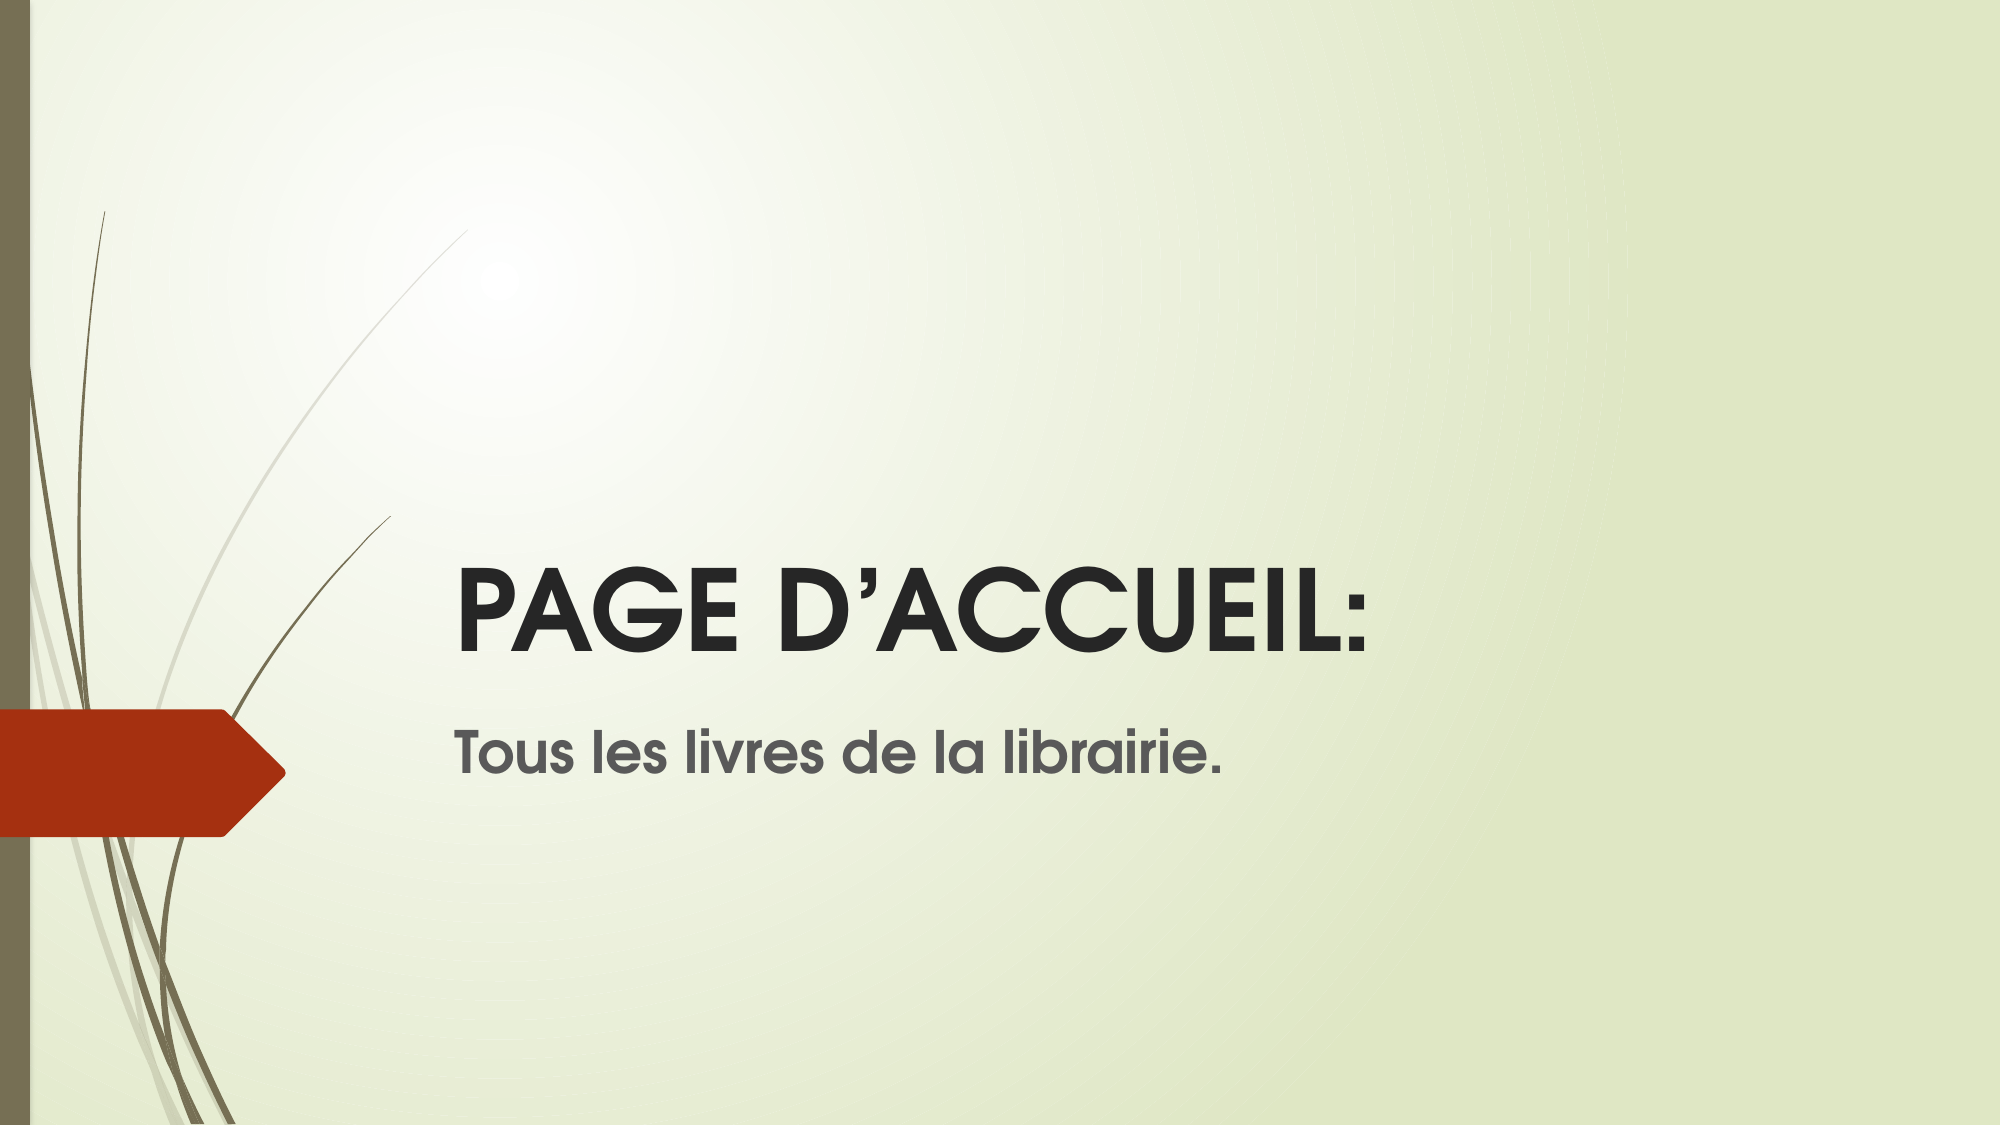

# PAGE D’ACCUEIL:
Tous les livres de la librairie.